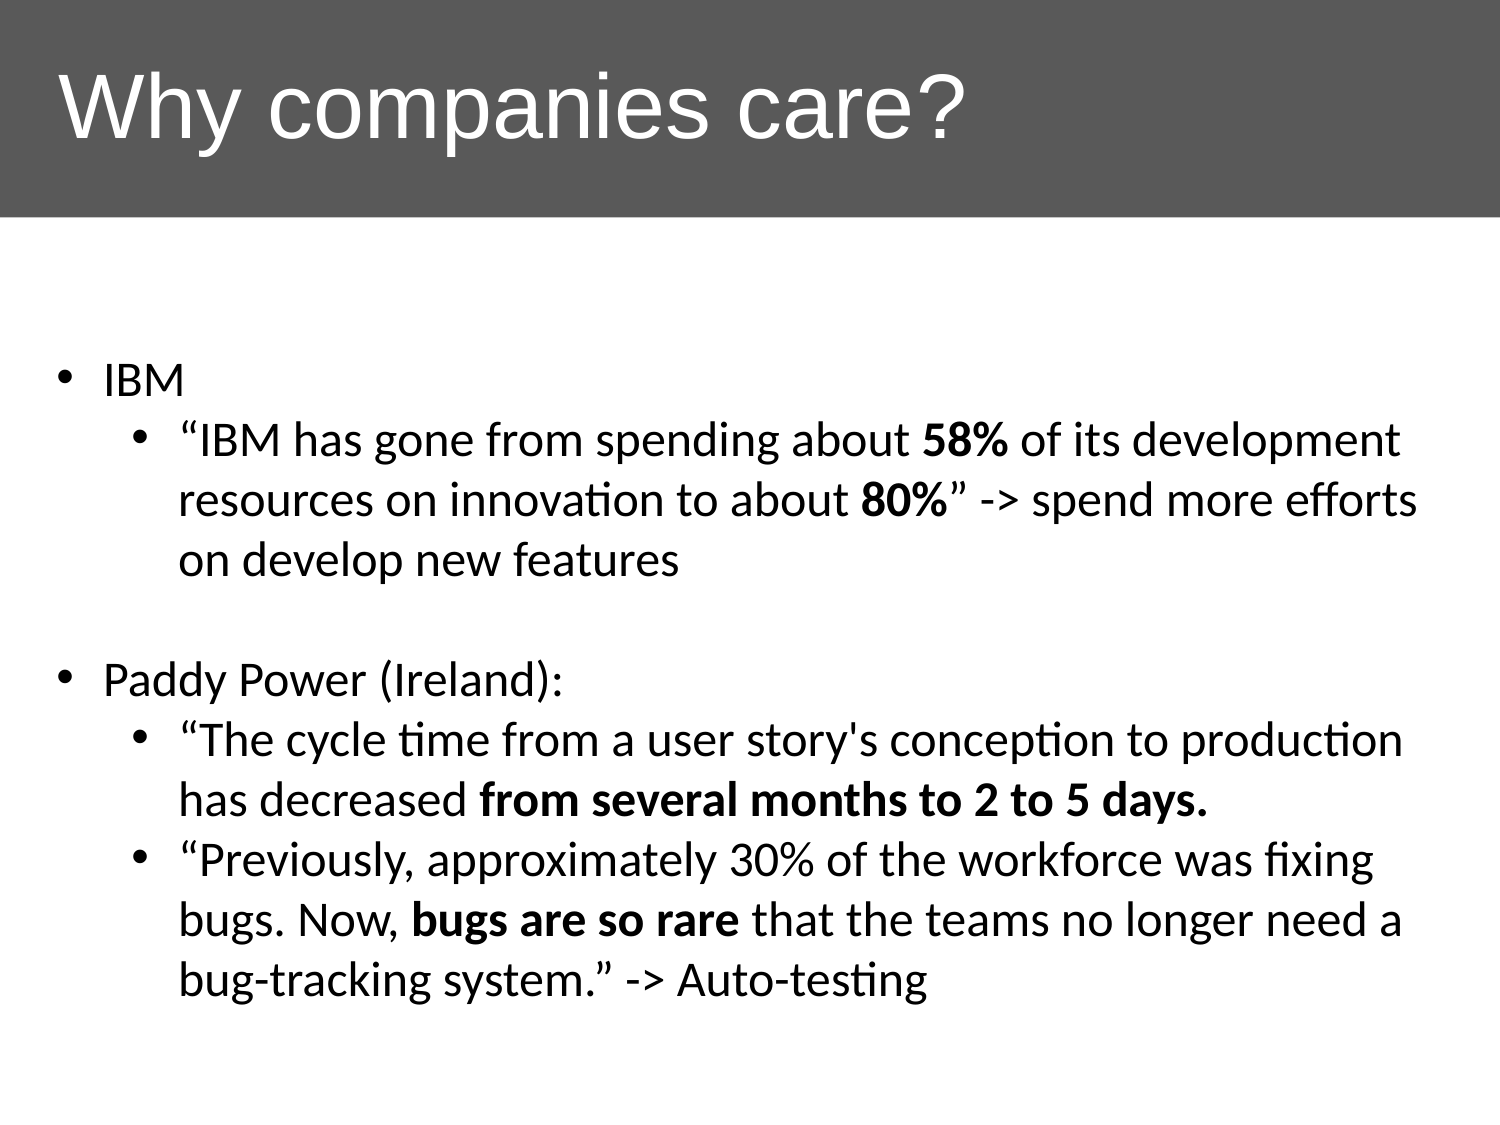

# Why companies care?
IBM
“IBM has gone from spending about 58% of its development resources on innovation to about 80%” -> spend more efforts on develop new features

Paddy Power (Ireland):
“The cycle time from a user story's conception to production has decreased from several months to 2 to 5 days.
“Previously, approximately 30% of the workforce was fixing bugs. Now, bugs are so rare that the teams no longer need a bug-tracking system.” -> Auto-testing